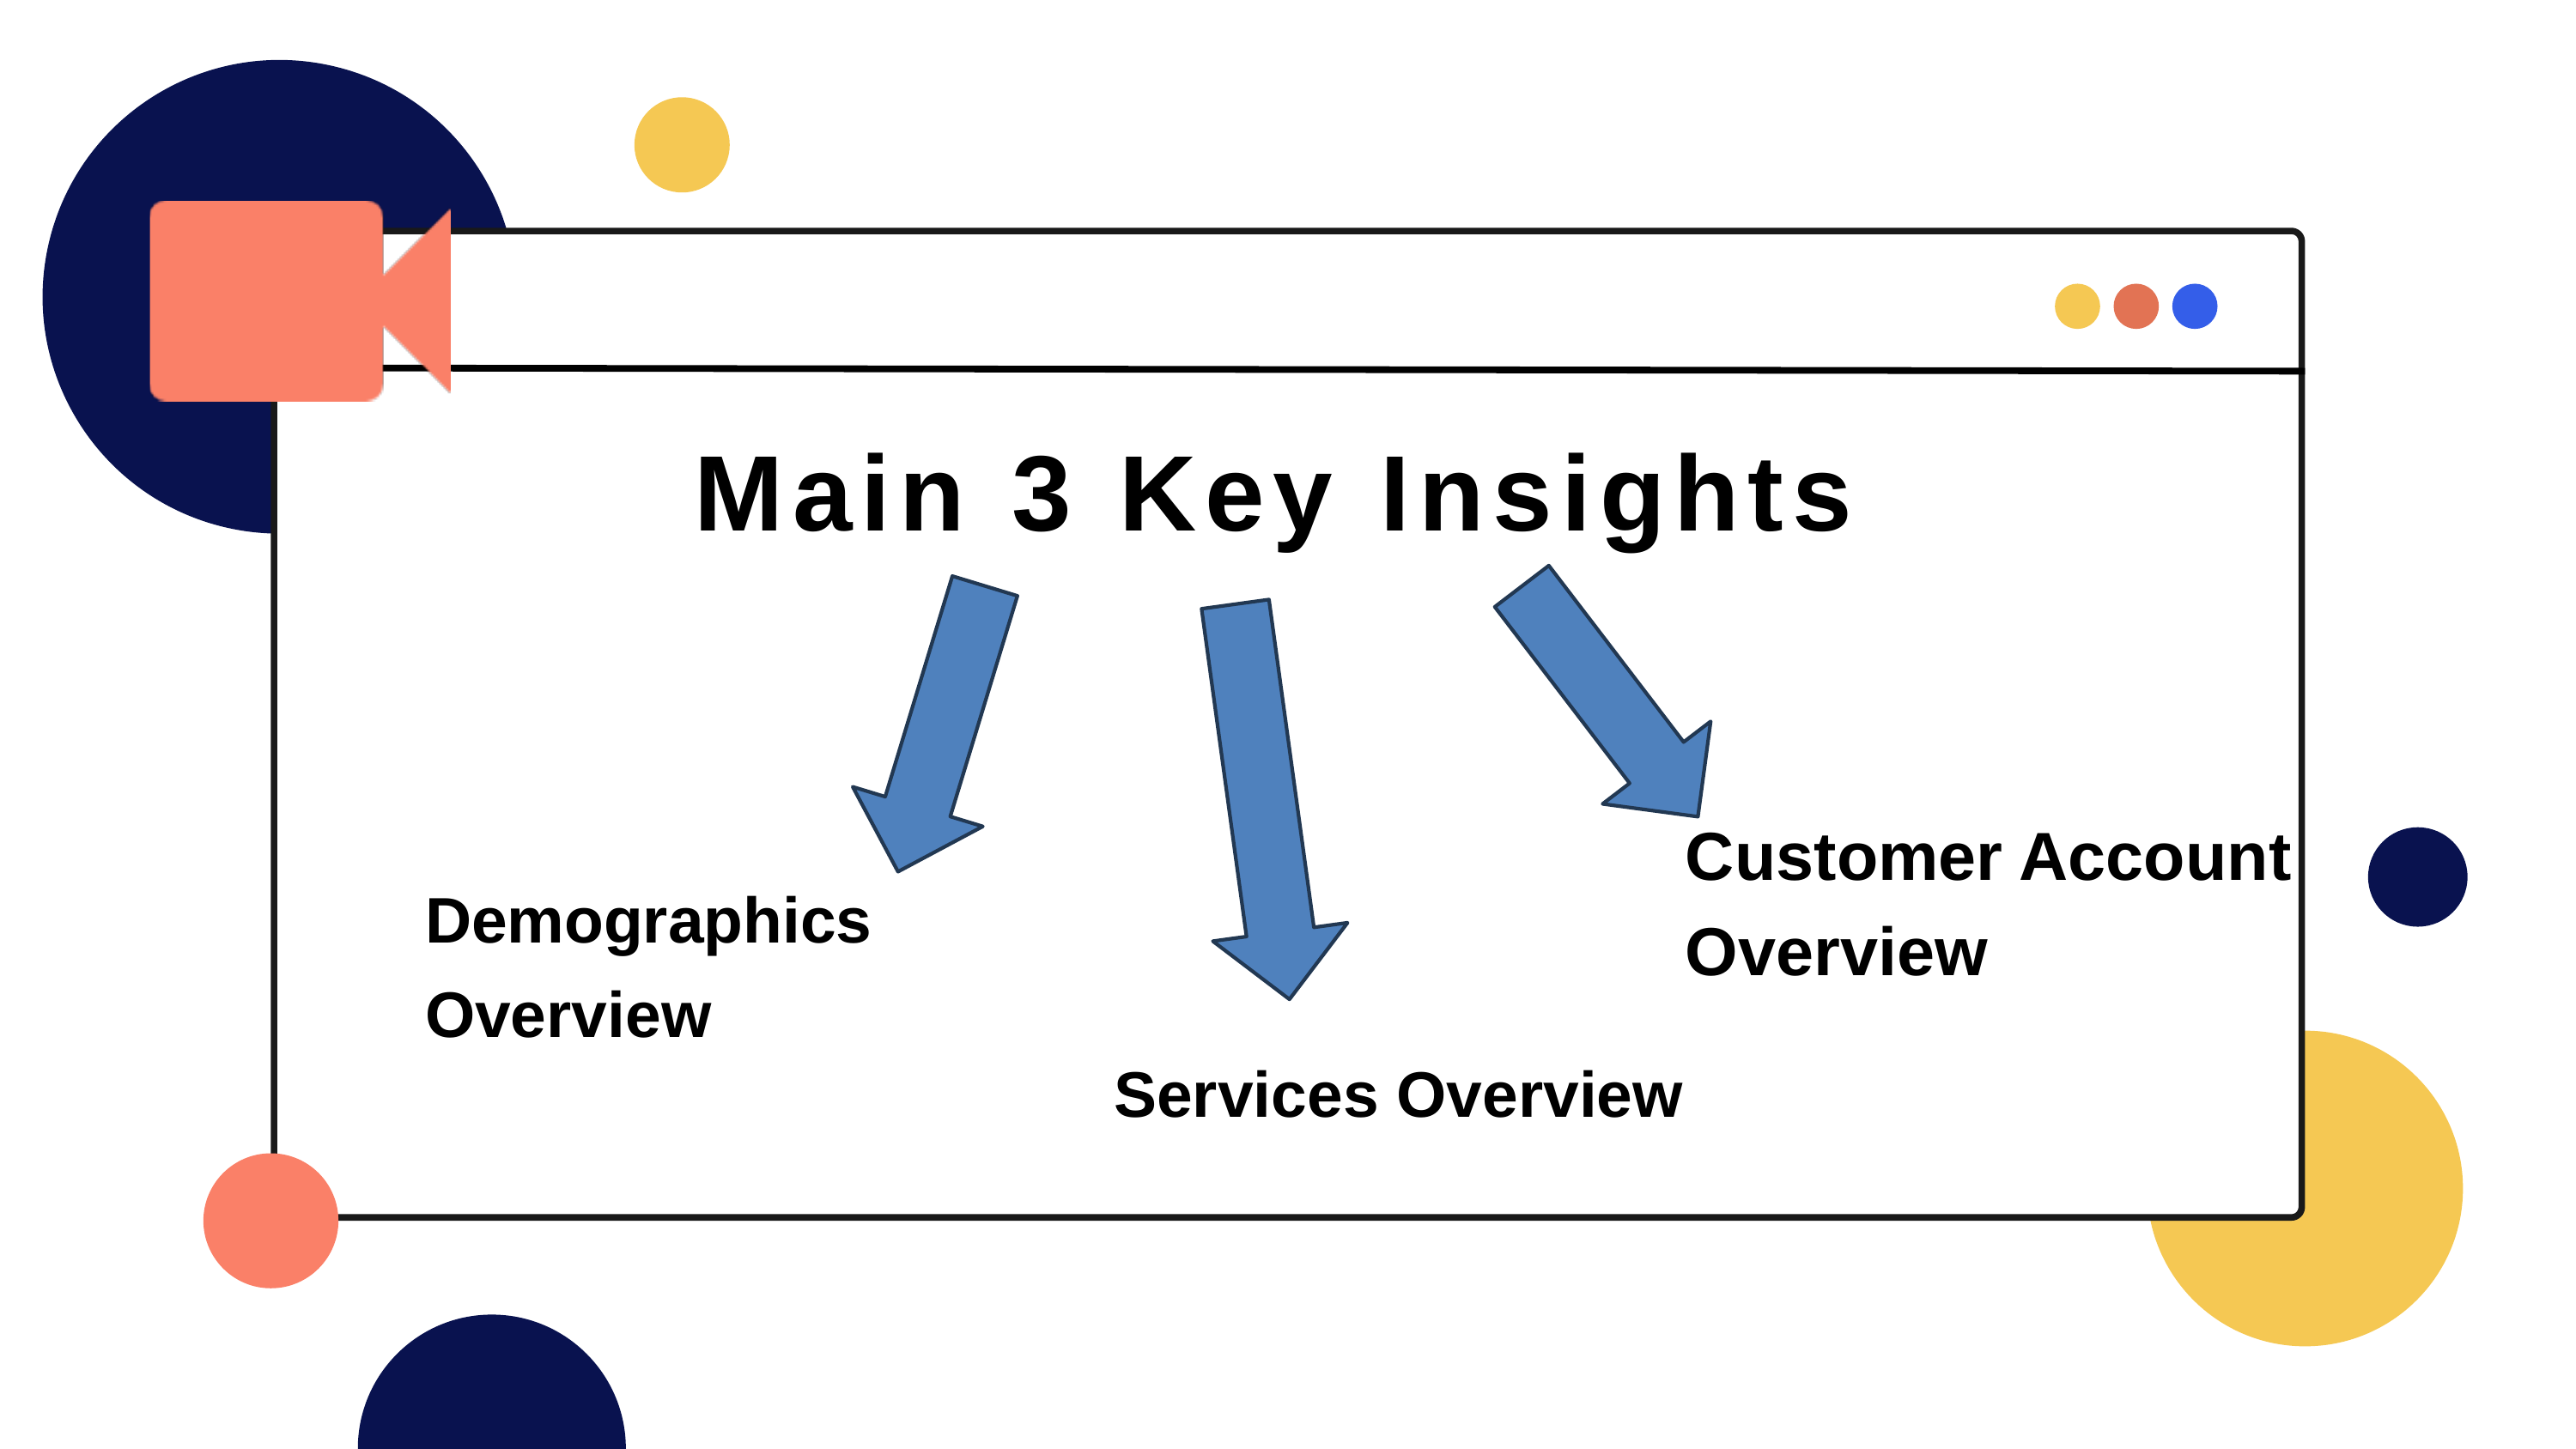

Main 3 Key Insights

Customer Account Overview

Demographics Overview

Services Overview